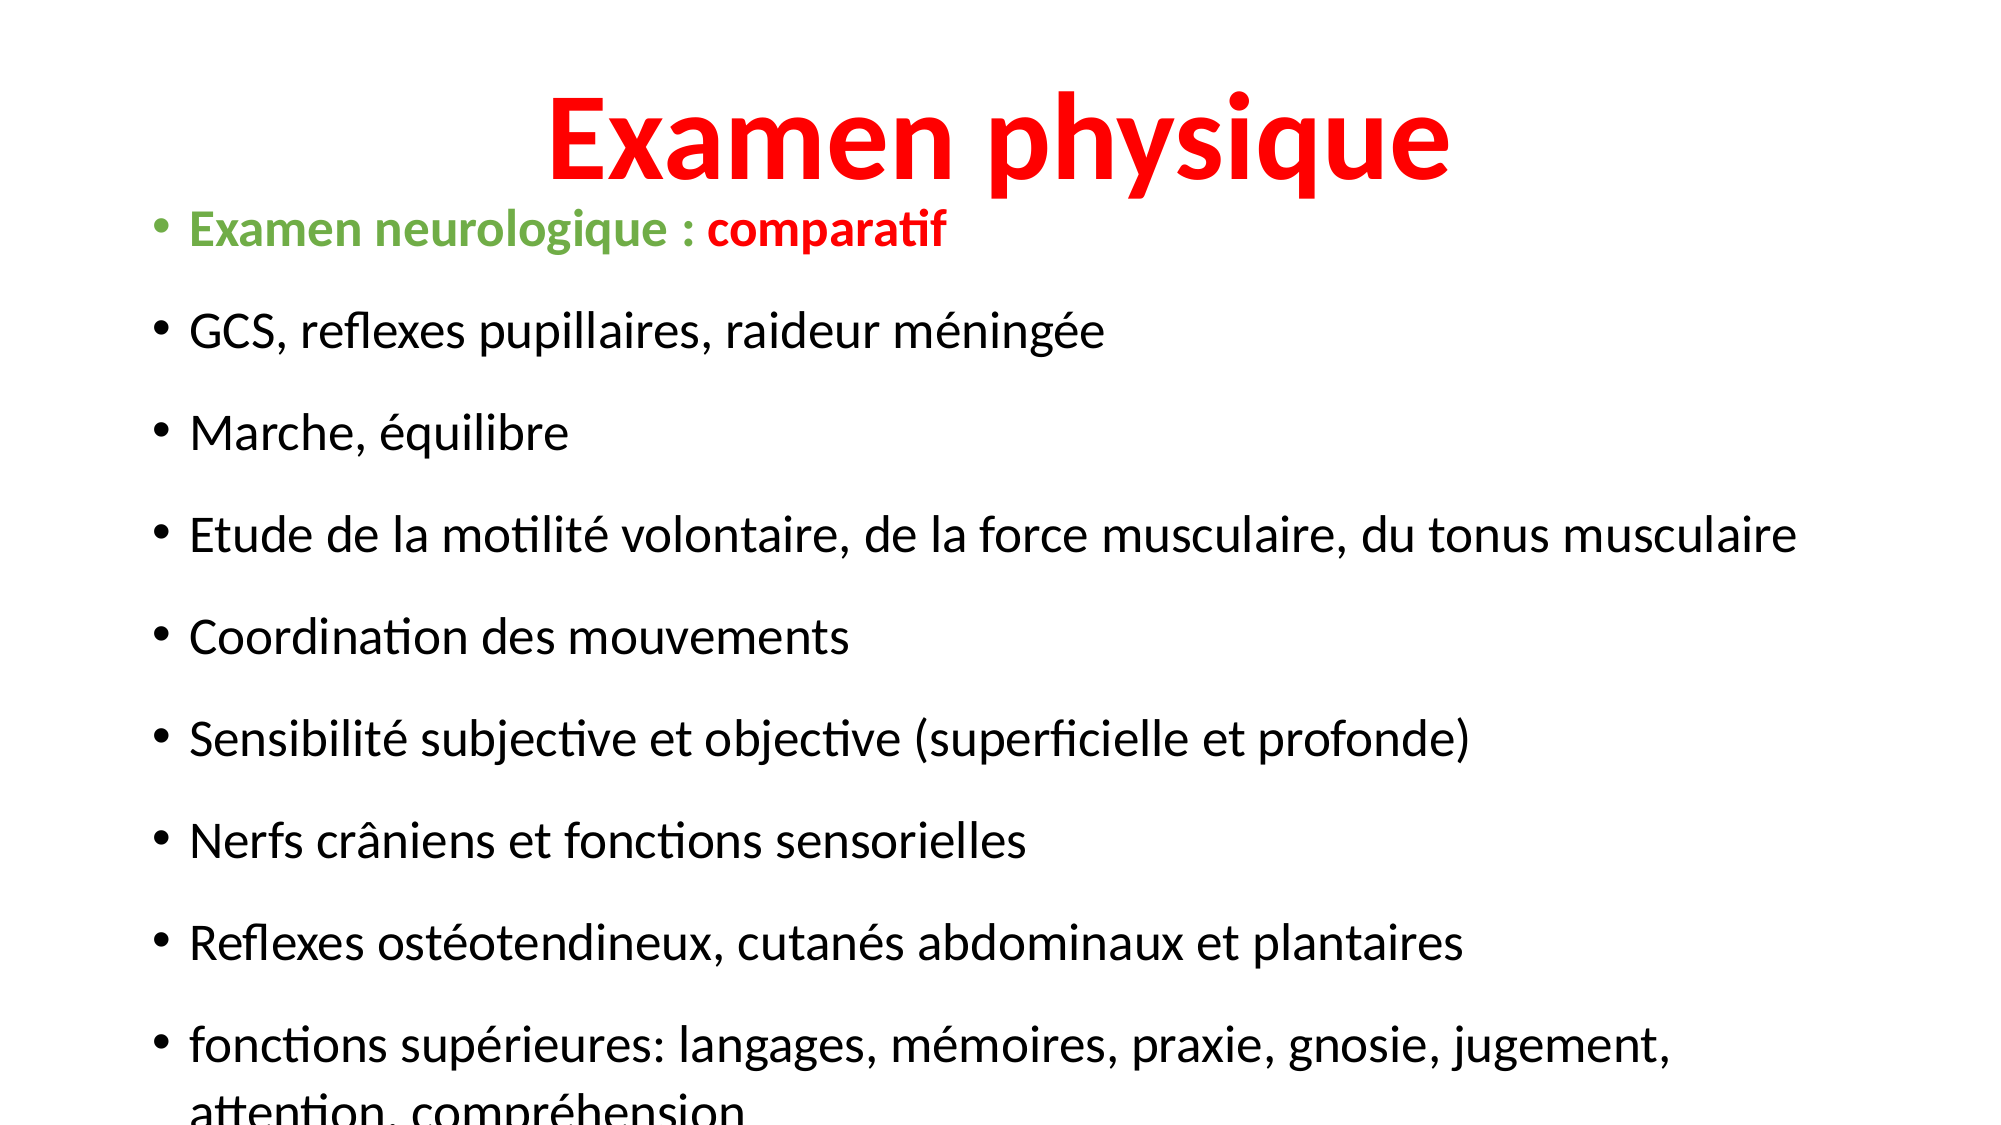

# Examen physique
Examen neurologique : comparatif
GCS, reflexes pupillaires, raideur méningée
Marche, équilibre
Etude de la motilité volontaire, de la force musculaire, du tonus musculaire
Coordination des mouvements
Sensibilité subjective et objective (superficielle et profonde)
Nerfs crâniens et fonctions sensorielles
Reflexes ostéotendineux, cutanés abdominaux et plantaires
fonctions supérieures: langages, mémoires, praxie, gnosie, jugement, attention, compréhension